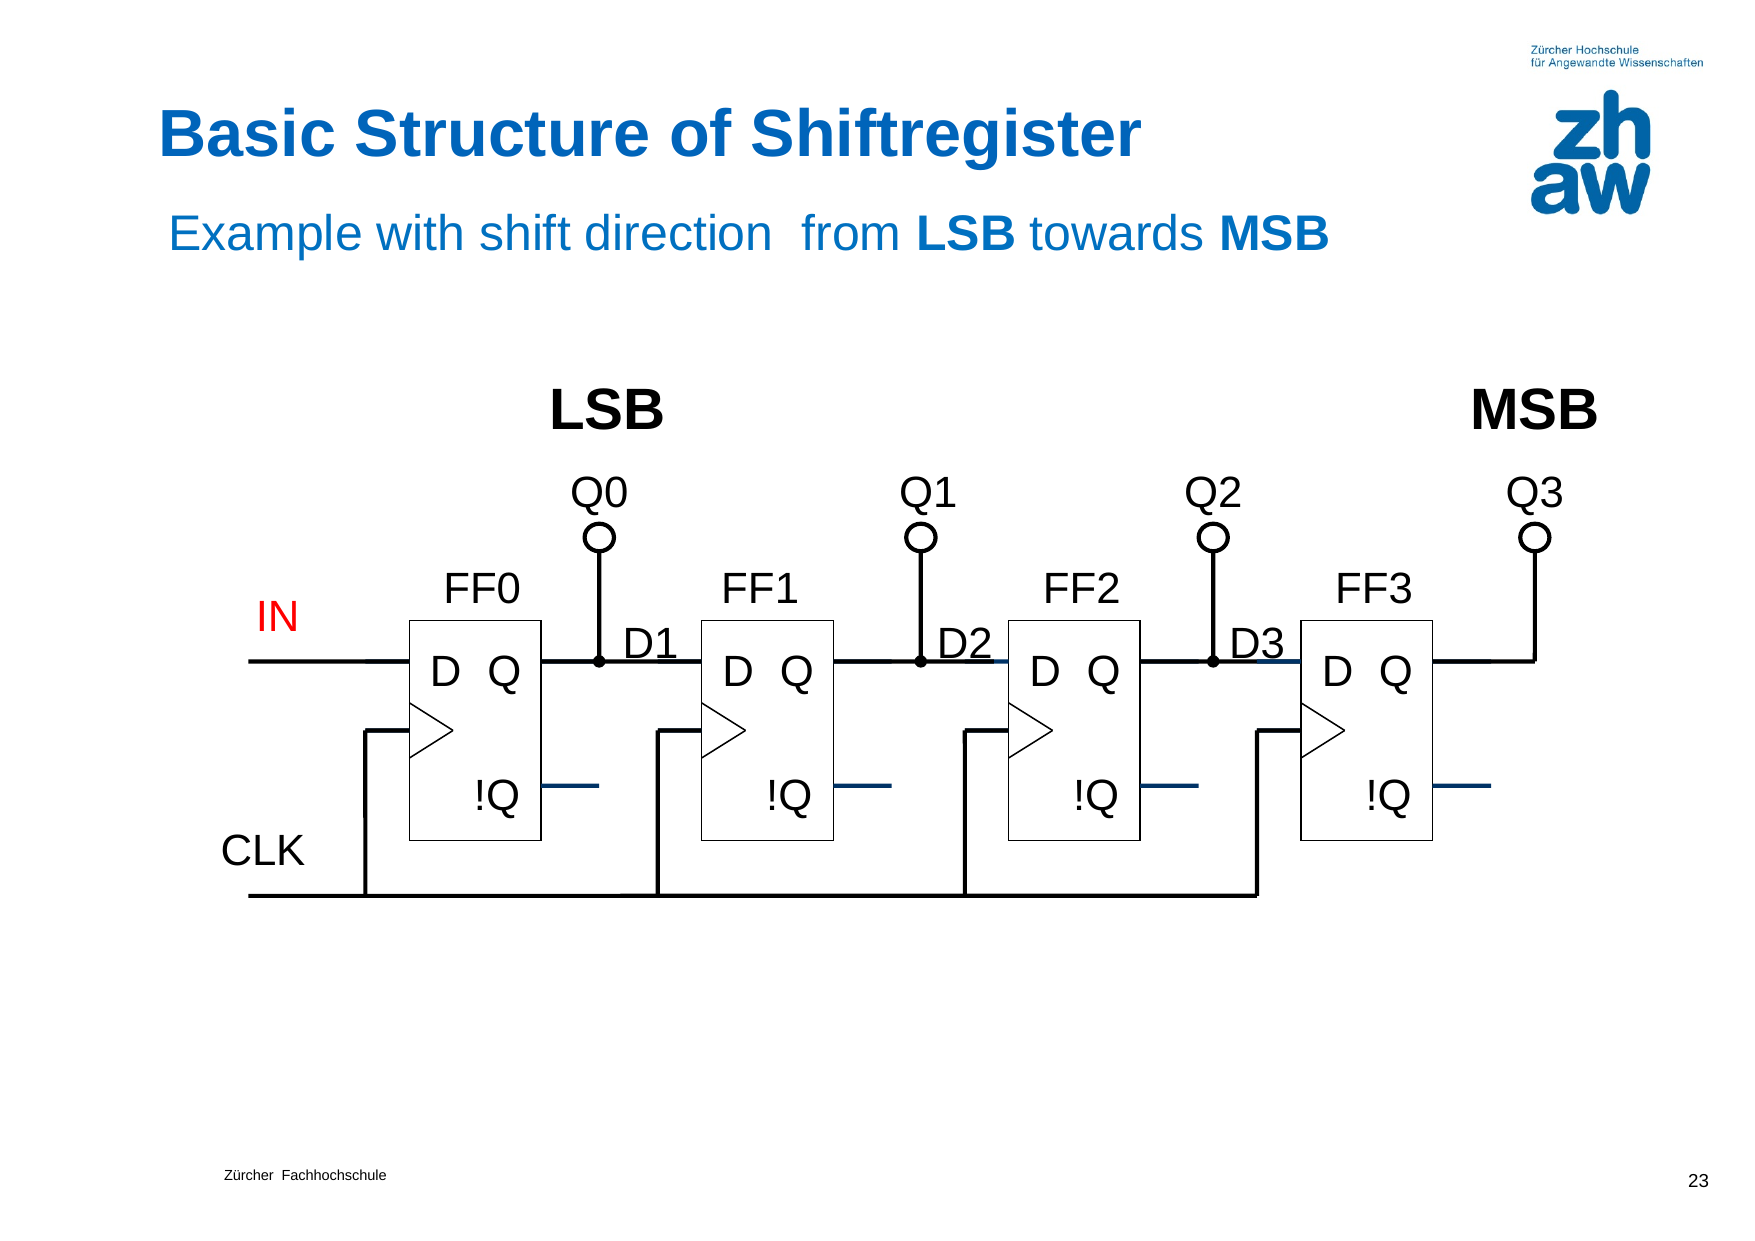

# Basic Structure of Shiftregister
Example with shift direction  from LSB towards MSB
LSB
MSB
Q0
Q1
Q2
Q3

FF0

FF1

FF2

FF3

IN
D1
D2
D3

D
Q
D
Q
D
Q
D
Q

!Q
!Q
!Q
!Q

CLK

23